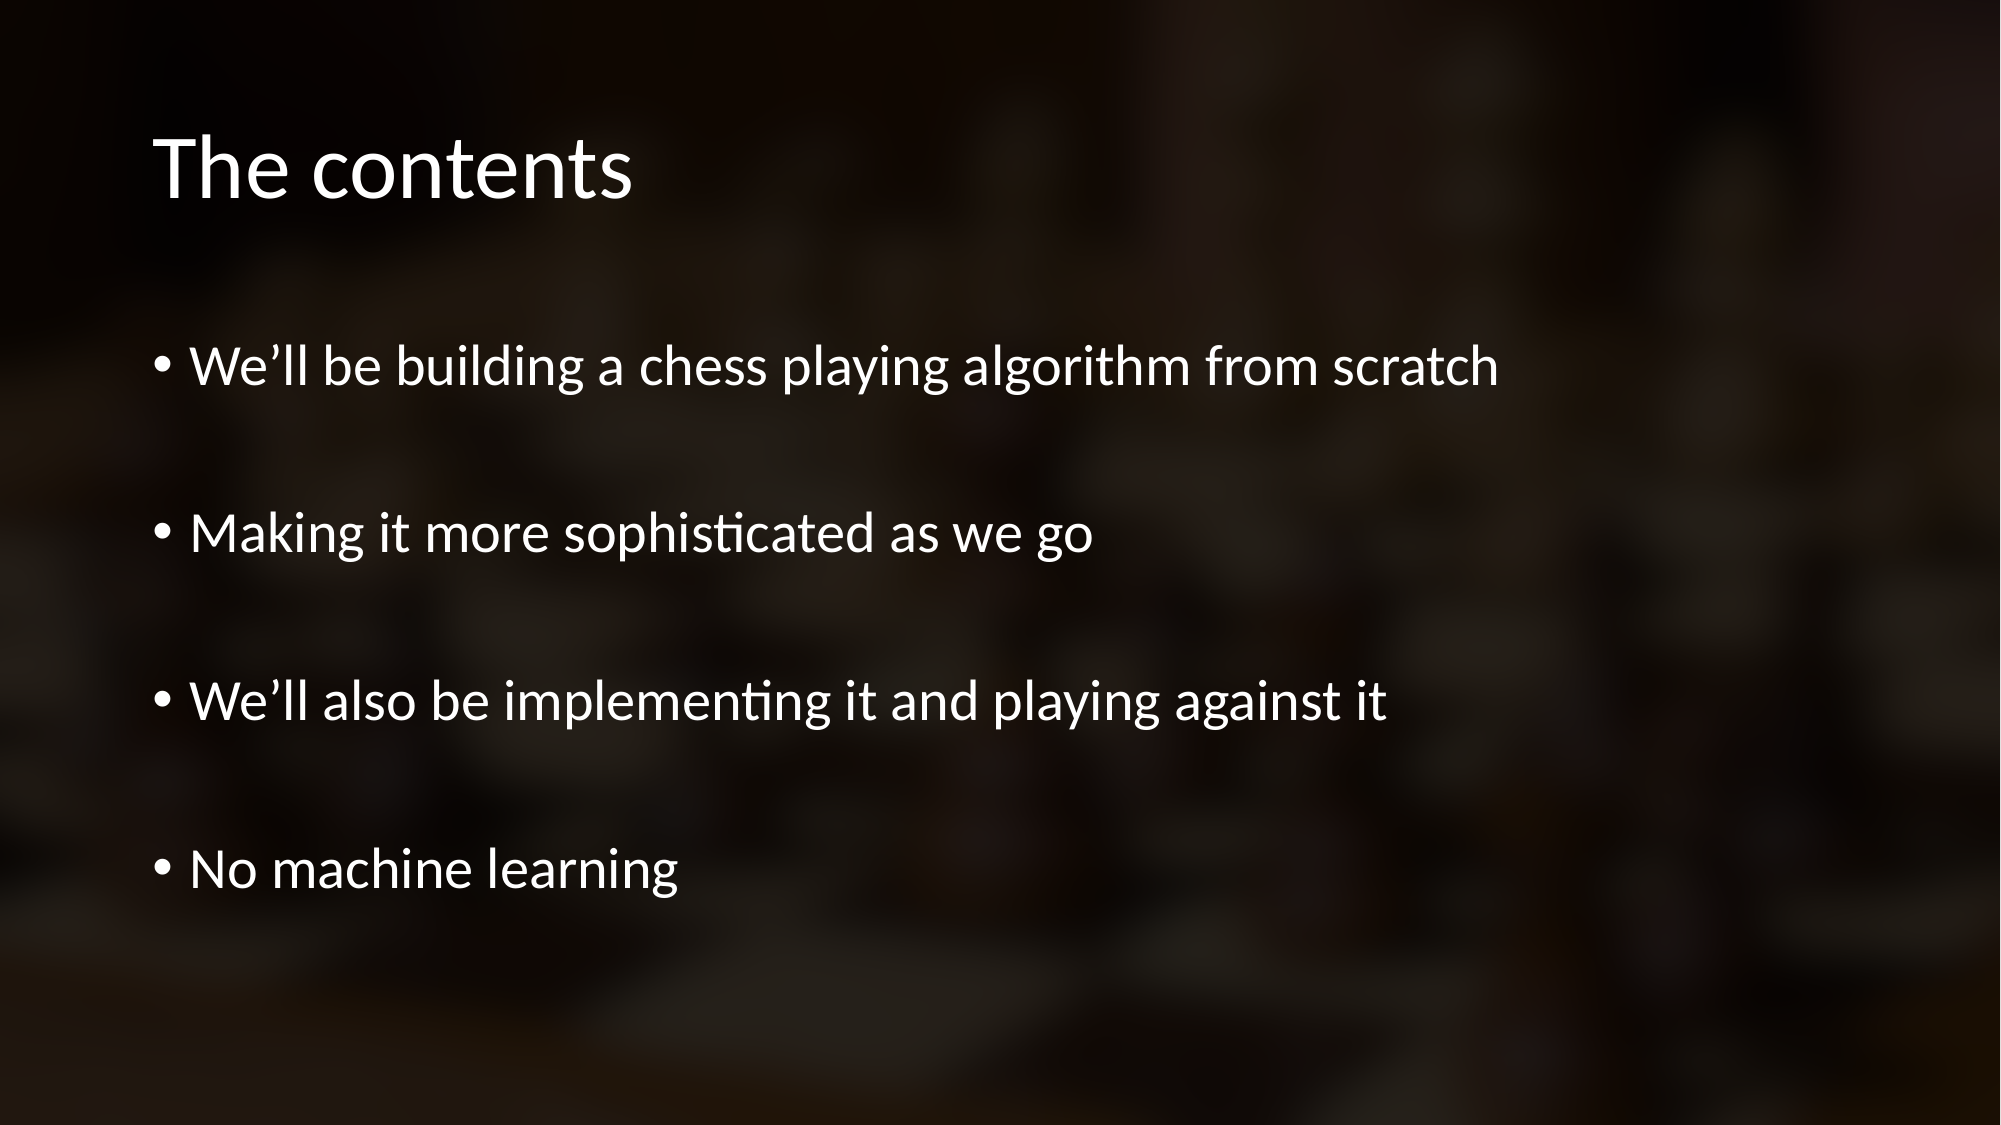

# The contents
We’ll be building a chess playing algorithm from scratch

Making it more sophisticated as we go

We’ll also be implementing it and playing against it

No machine learning